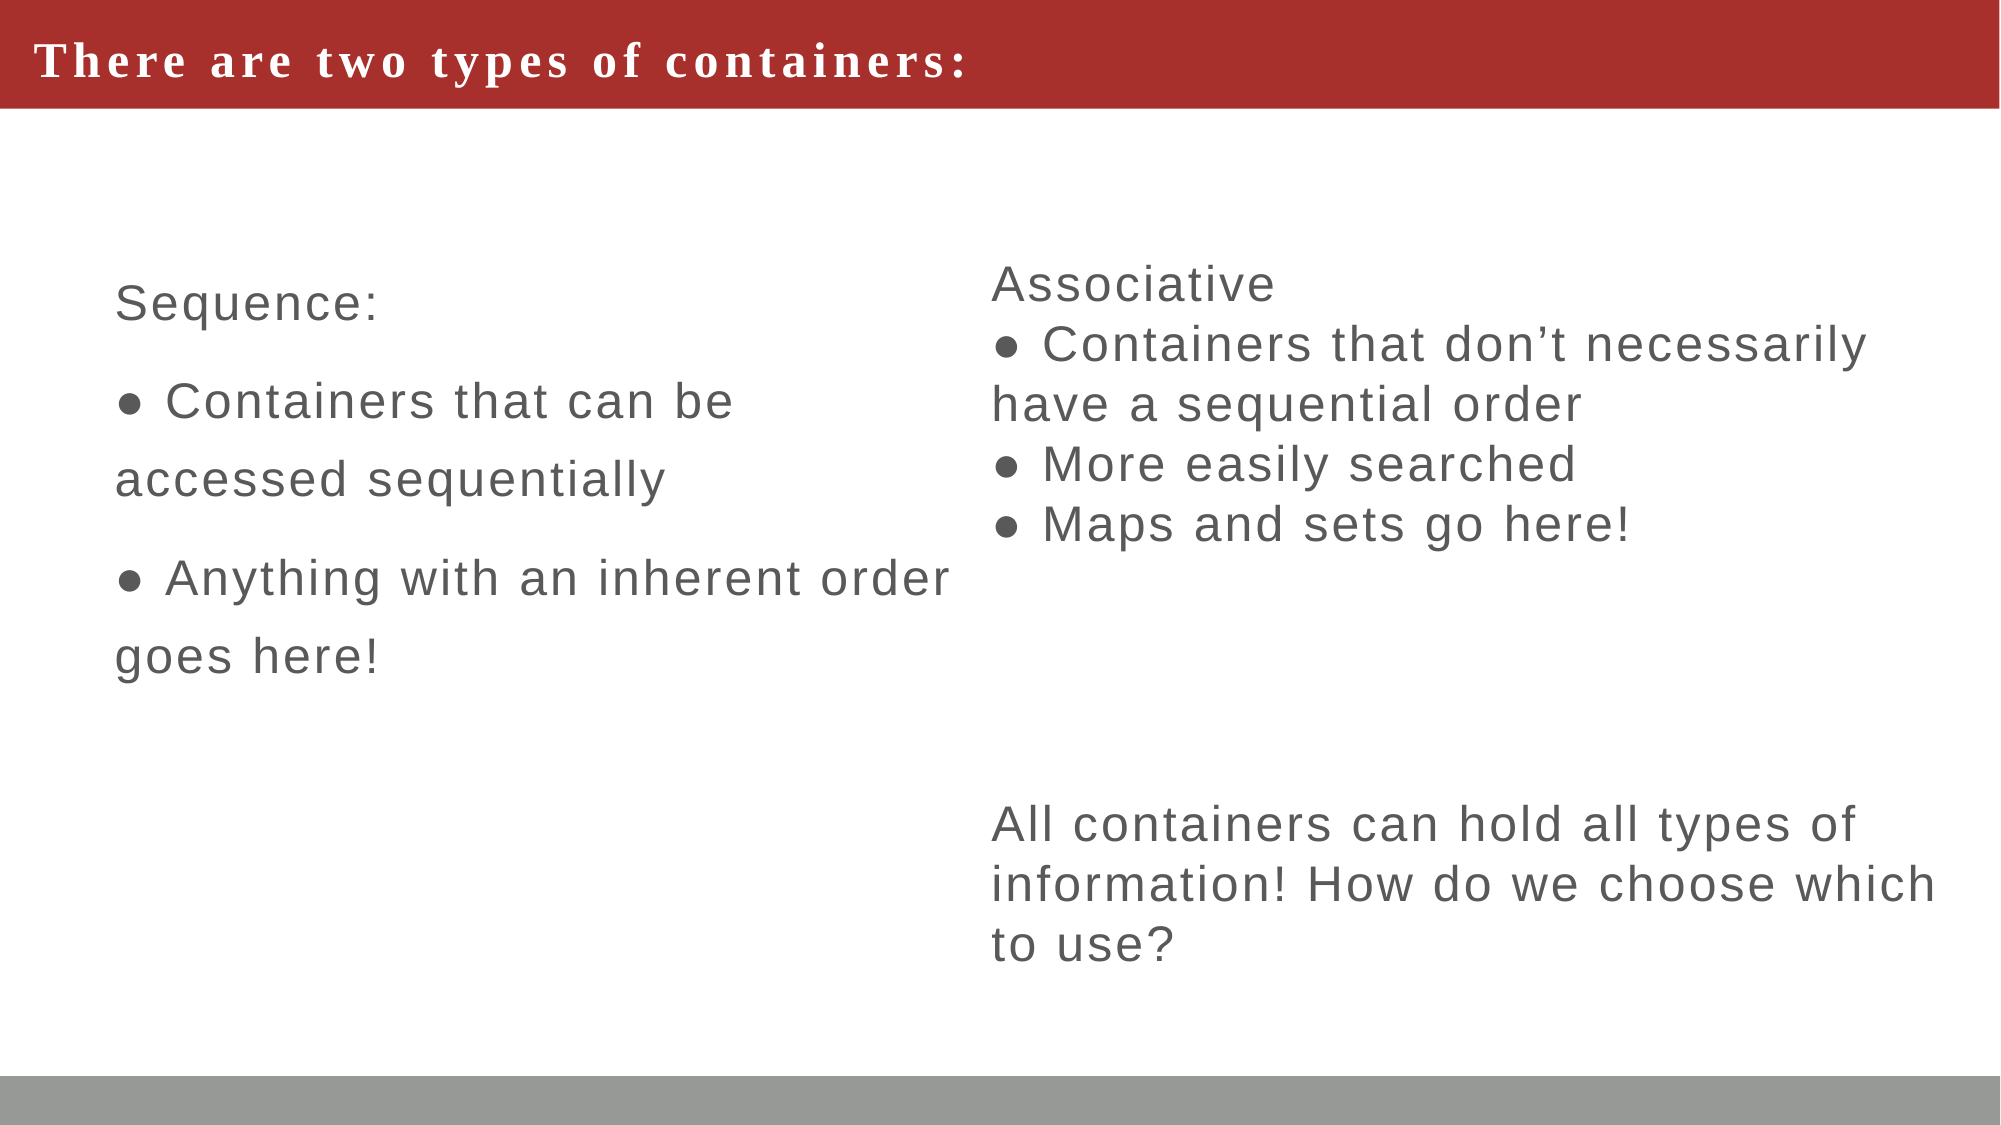

# There are two types of containers:
Sequence:
● Containers that can be accessed sequentially
● Anything with an inherent order goes here!
Associative
● Containers that don’t necessarily
have a sequential order
● More easily searched
● Maps and sets go here!

All containers can hold all types of information! How do we choose which to use?
17